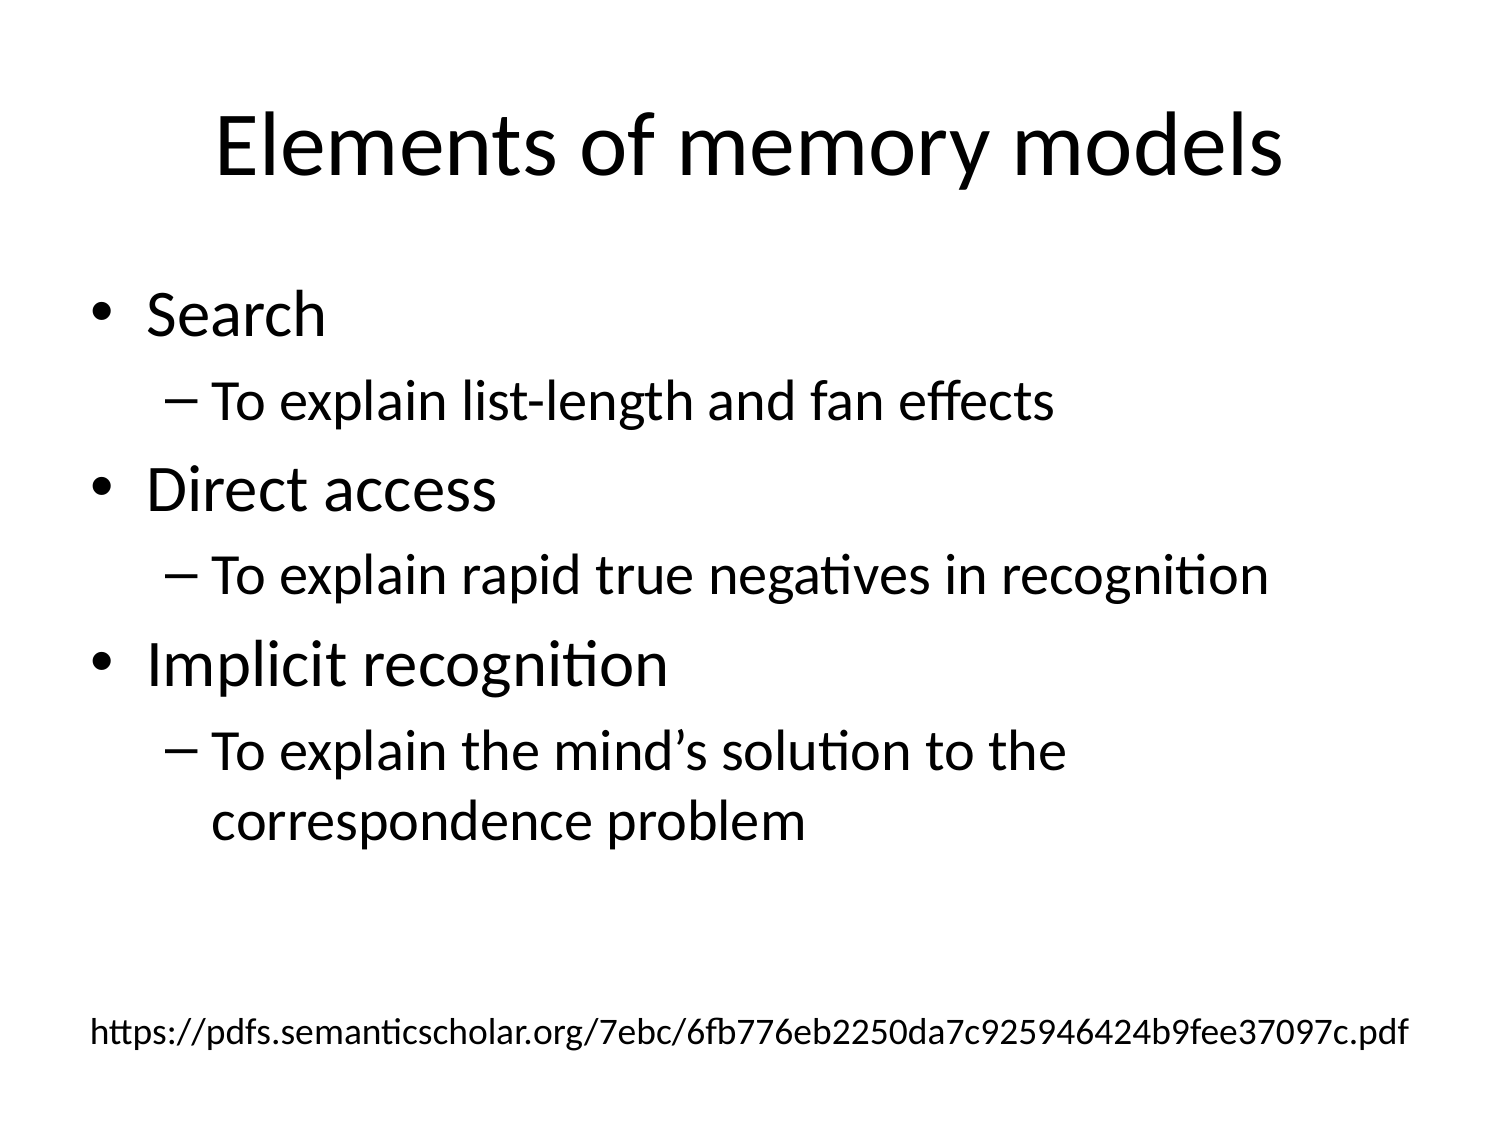

# Elements of memory models
Search
To explain list-length and fan effects
Direct access
To explain rapid true negatives in recognition
Implicit recognition
To explain the mind’s solution to the correspondence problem

https://pdfs.semanticscholar.org/7ebc/6fb776eb2250da7c925946424b9fee37097c.pdf